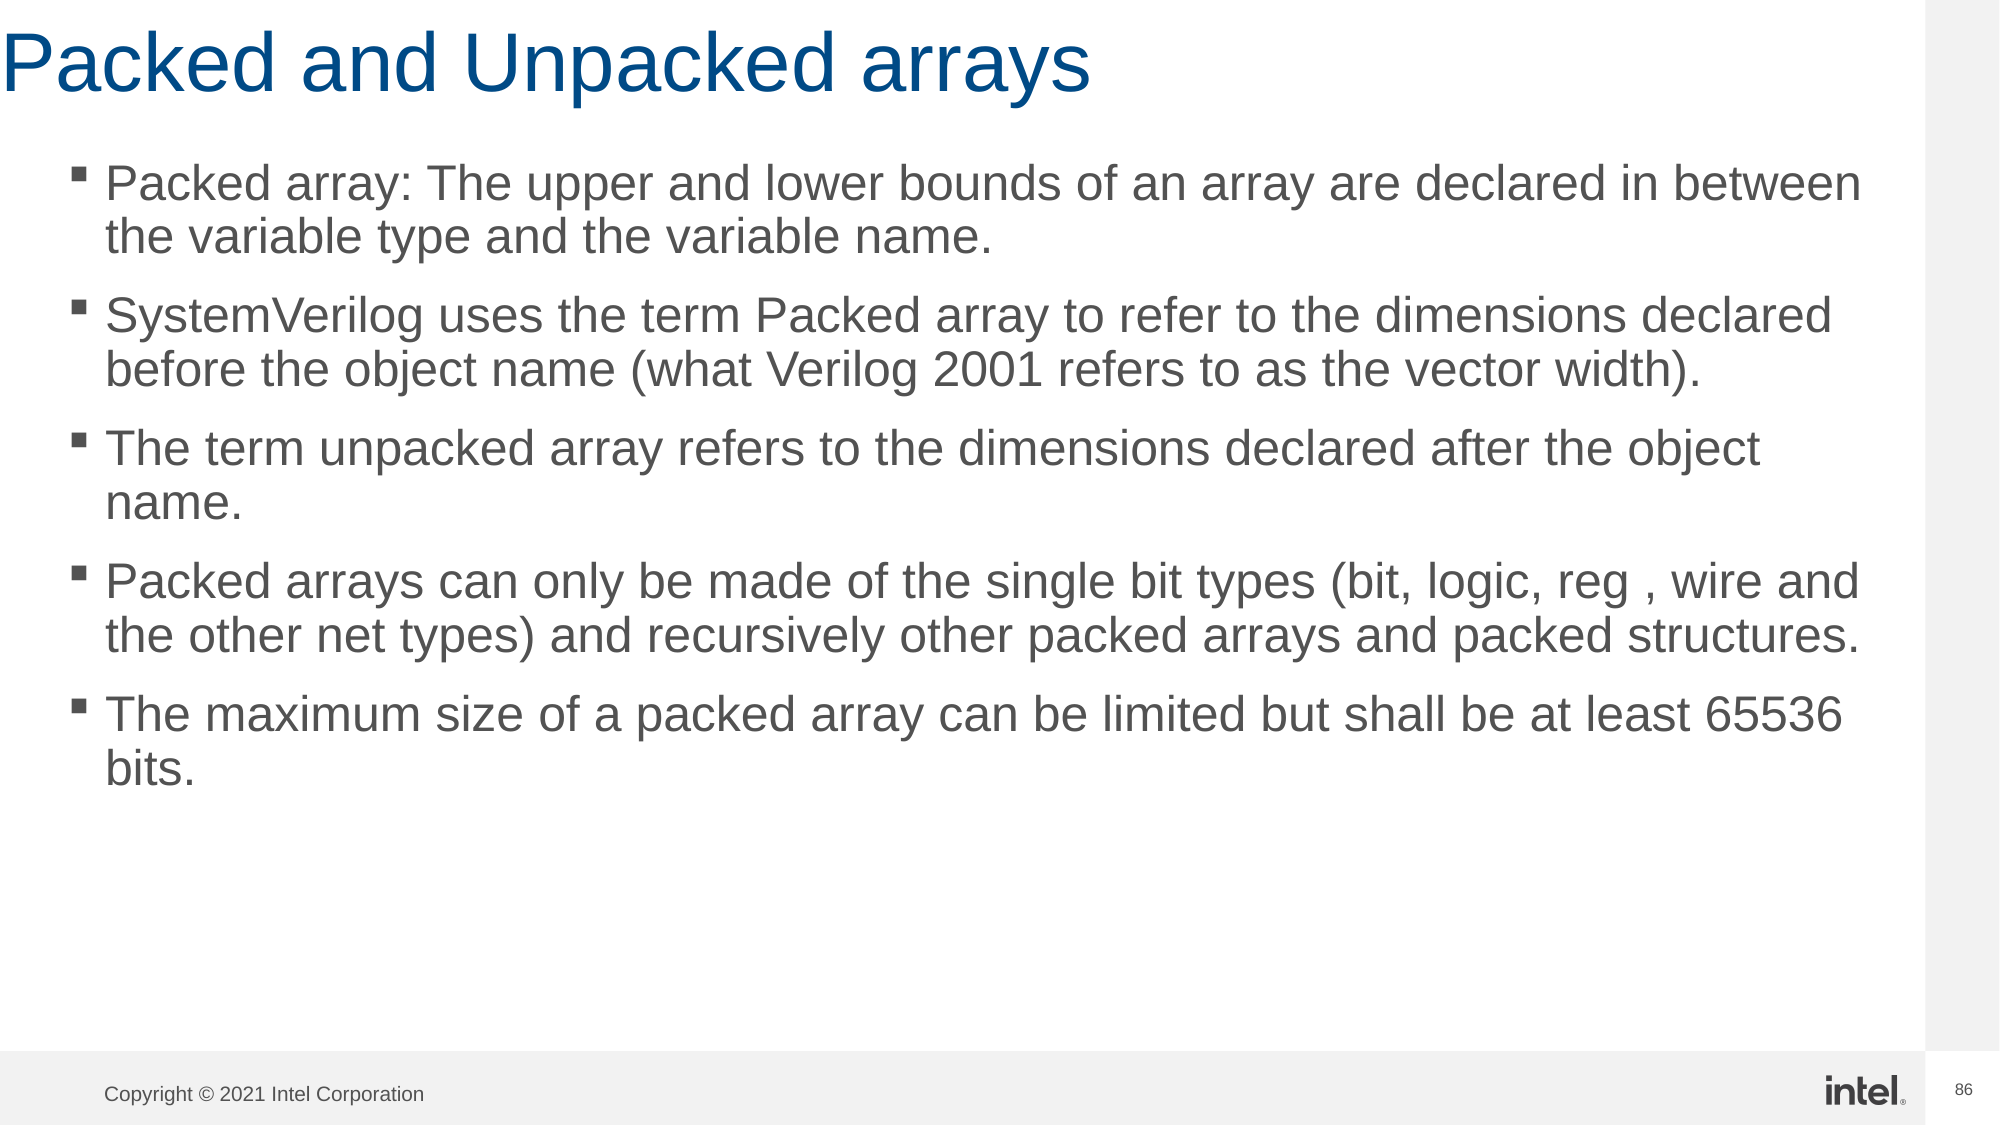

86
Packed and Unpacked arrays
Packed array: The upper and lower bounds of an array are declared in between the variable type and the variable name.
SystemVerilog uses the term Packed array to refer to the dimensions declared before the object name (what Verilog 2001 refers to as the vector width).
The term unpacked array refers to the dimensions declared after the object name.
Packed arrays can only be made of the single bit types (bit, logic, reg , wire and the other net types) and recursively other packed arrays and packed structures.
The maximum size of a packed array can be limited but shall be at least 65536 bits.